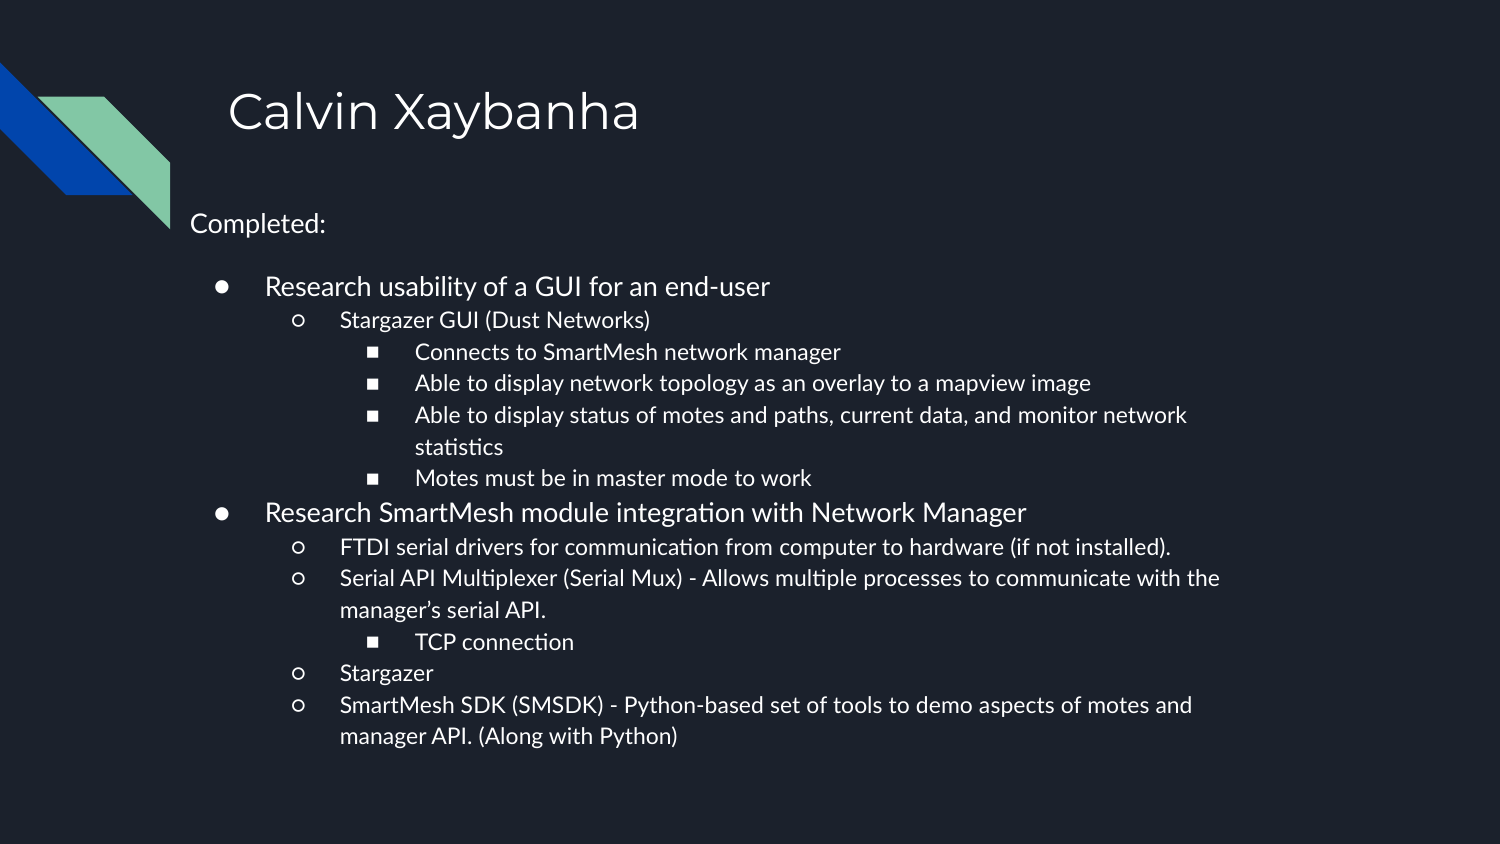

# Calvin Xaybanha
Completed:
Research usability of a GUI for an end-user
Stargazer GUI (Dust Networks)
Connects to SmartMesh network manager
Able to display network topology as an overlay to a mapview image
Able to display status of motes and paths, current data, and monitor network statistics
Motes must be in master mode to work
Research SmartMesh module integration with Network Manager
FTDI serial drivers for communication from computer to hardware (if not installed).
Serial API Multiplexer (Serial Mux) - Allows multiple processes to communicate with the manager’s serial API.
TCP connection
Stargazer
SmartMesh SDK (SMSDK) - Python-based set of tools to demo aspects of motes and manager API. (Along with Python)